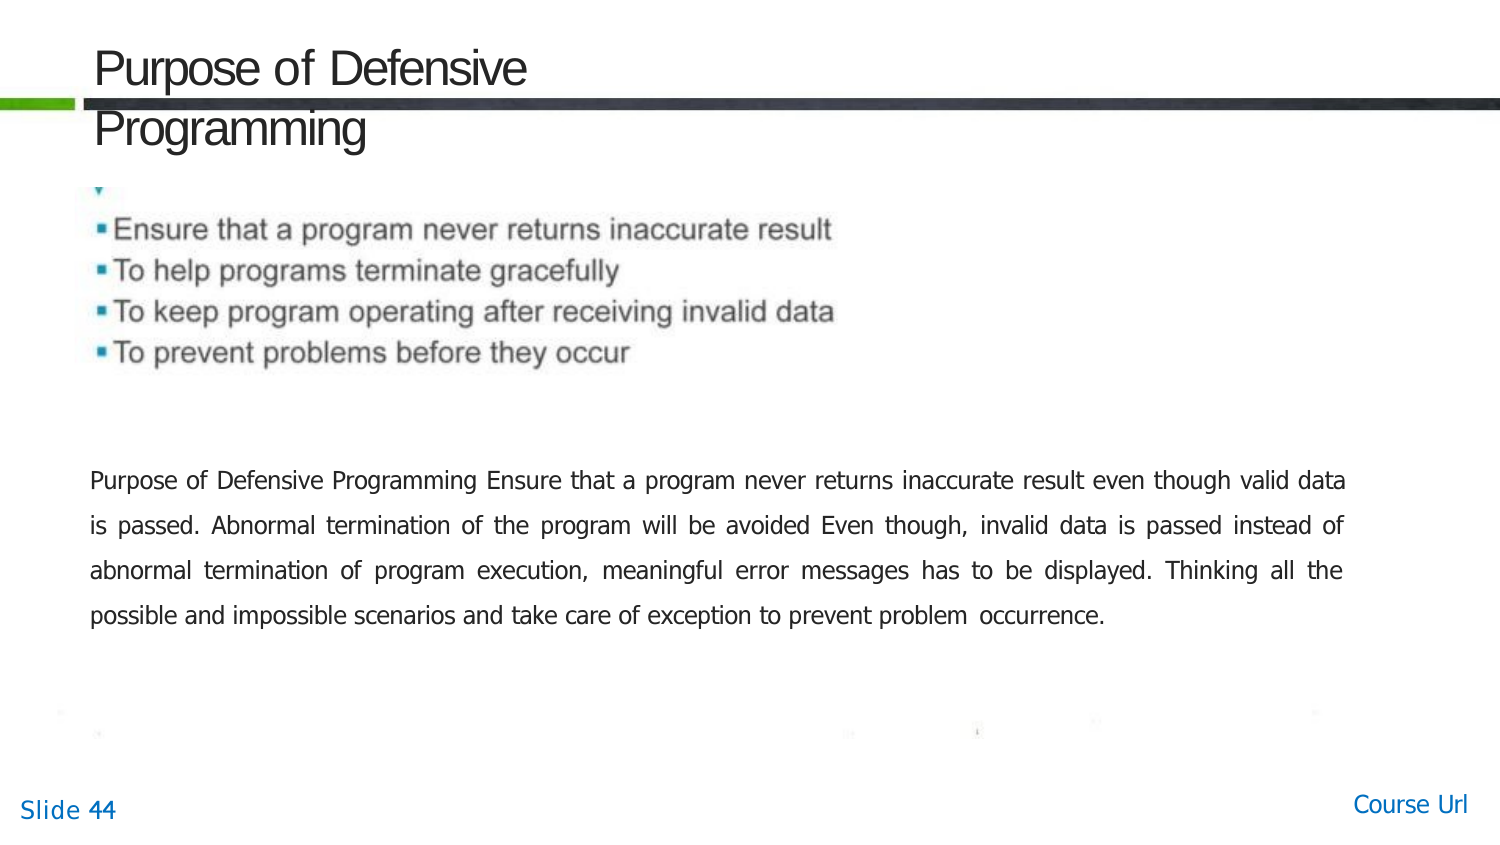

# Purpose of Defensive Programming

Purpose of Defensive Programming Ensure that a program never returns inaccurate result even though valid data  is passed. Abnormal termination of the program will be avoided Even though, invalid data is passed instead of  abnormal termination of program execution, meaningful error messages has to be displayed. Thinking all the  possible and impossible scenarios and take care of exception to prevent problem occurrence.
Course Url
Slide 44